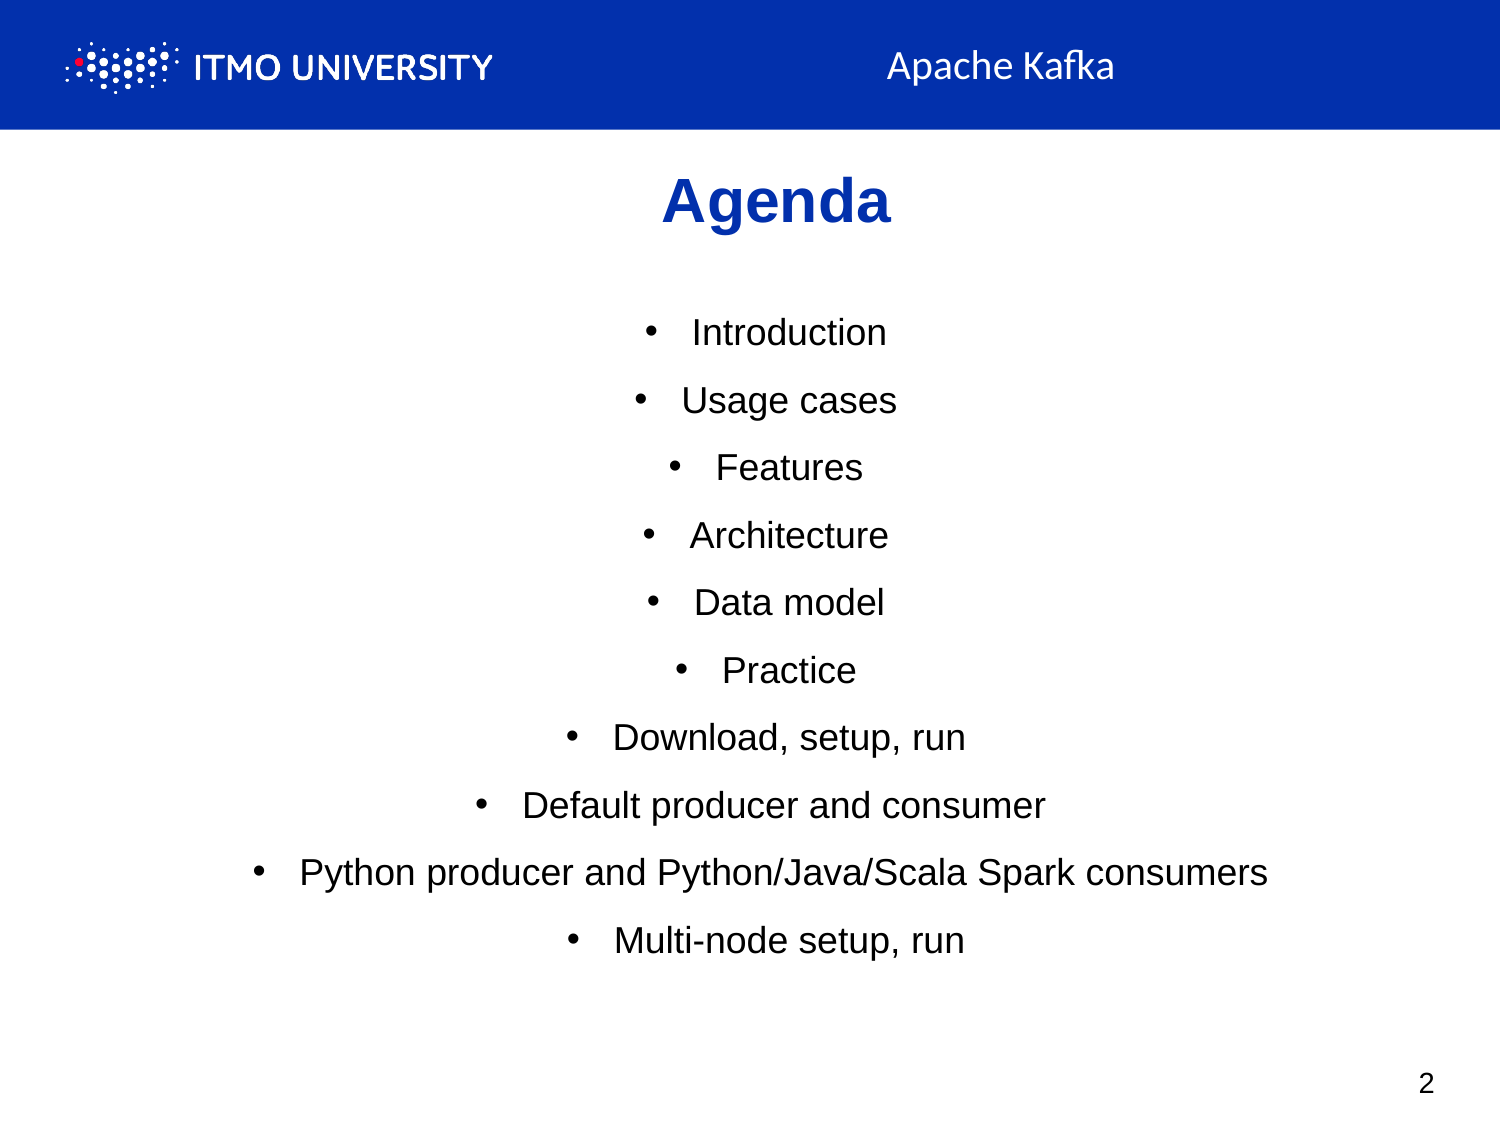

Apache Kafka
Agenda
Introduction
Usage cases
Features
Architecture
Data model
Practice
Download, setup, run
Default producer and consumer
Python producer and Python/Java/Scala Spark consumers
Multi-node setup, run
2